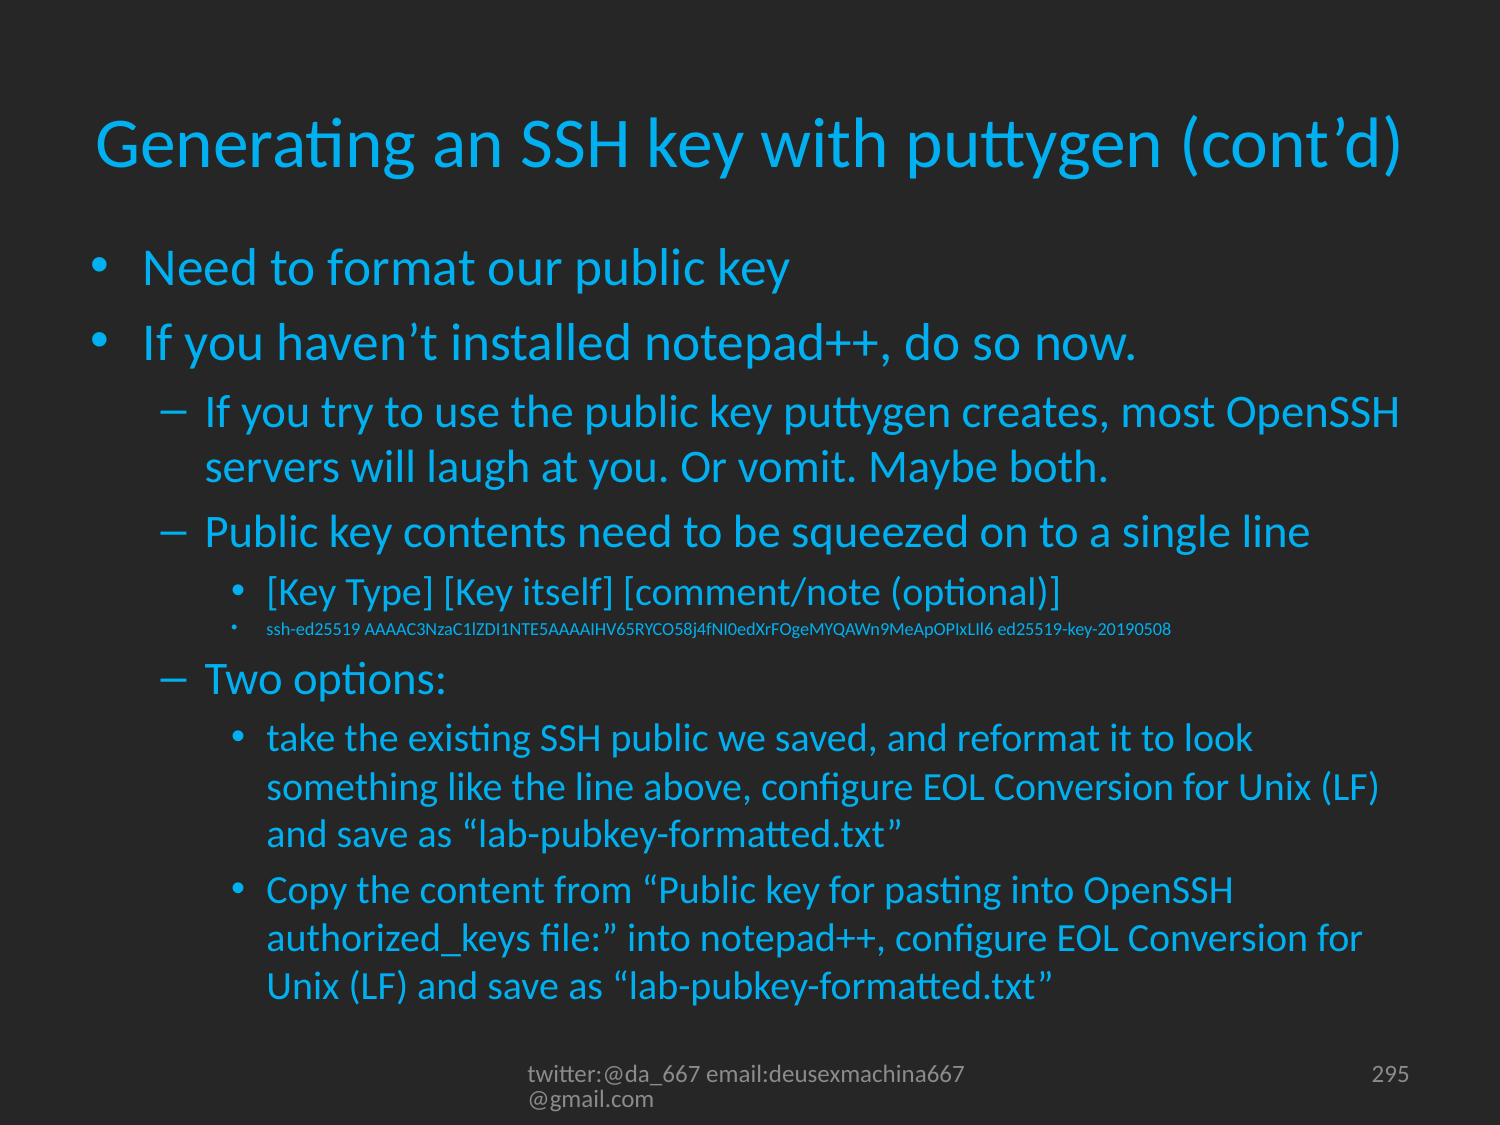

# Generating an SSH key with puttygen (cont’d)
Need to format our public key
If you haven’t installed notepad++, do so now.
If you try to use the public key puttygen creates, most OpenSSH servers will laugh at you. Or vomit. Maybe both.
Public key contents need to be squeezed on to a single line
[Key Type] [Key itself] [comment/note (optional)]
ssh-ed25519 AAAAC3NzaC1lZDI1NTE5AAAAIHV65RYCO58j4fNI0edXrFOgeMYQAWn9MeApOPIxLIl6 ed25519-key-20190508
Two options:
take the existing SSH public we saved, and reformat it to look something like the line above, configure EOL Conversion for Unix (LF) and save as “lab-pubkey-formatted.txt”
Copy the content from “Public key for pasting into OpenSSH authorized_keys file:” into notepad++, configure EOL Conversion for Unix (LF) and save as “lab-pubkey-formatted.txt”

twitter:@da_667 email:deusexmachina667@gmail.com
295